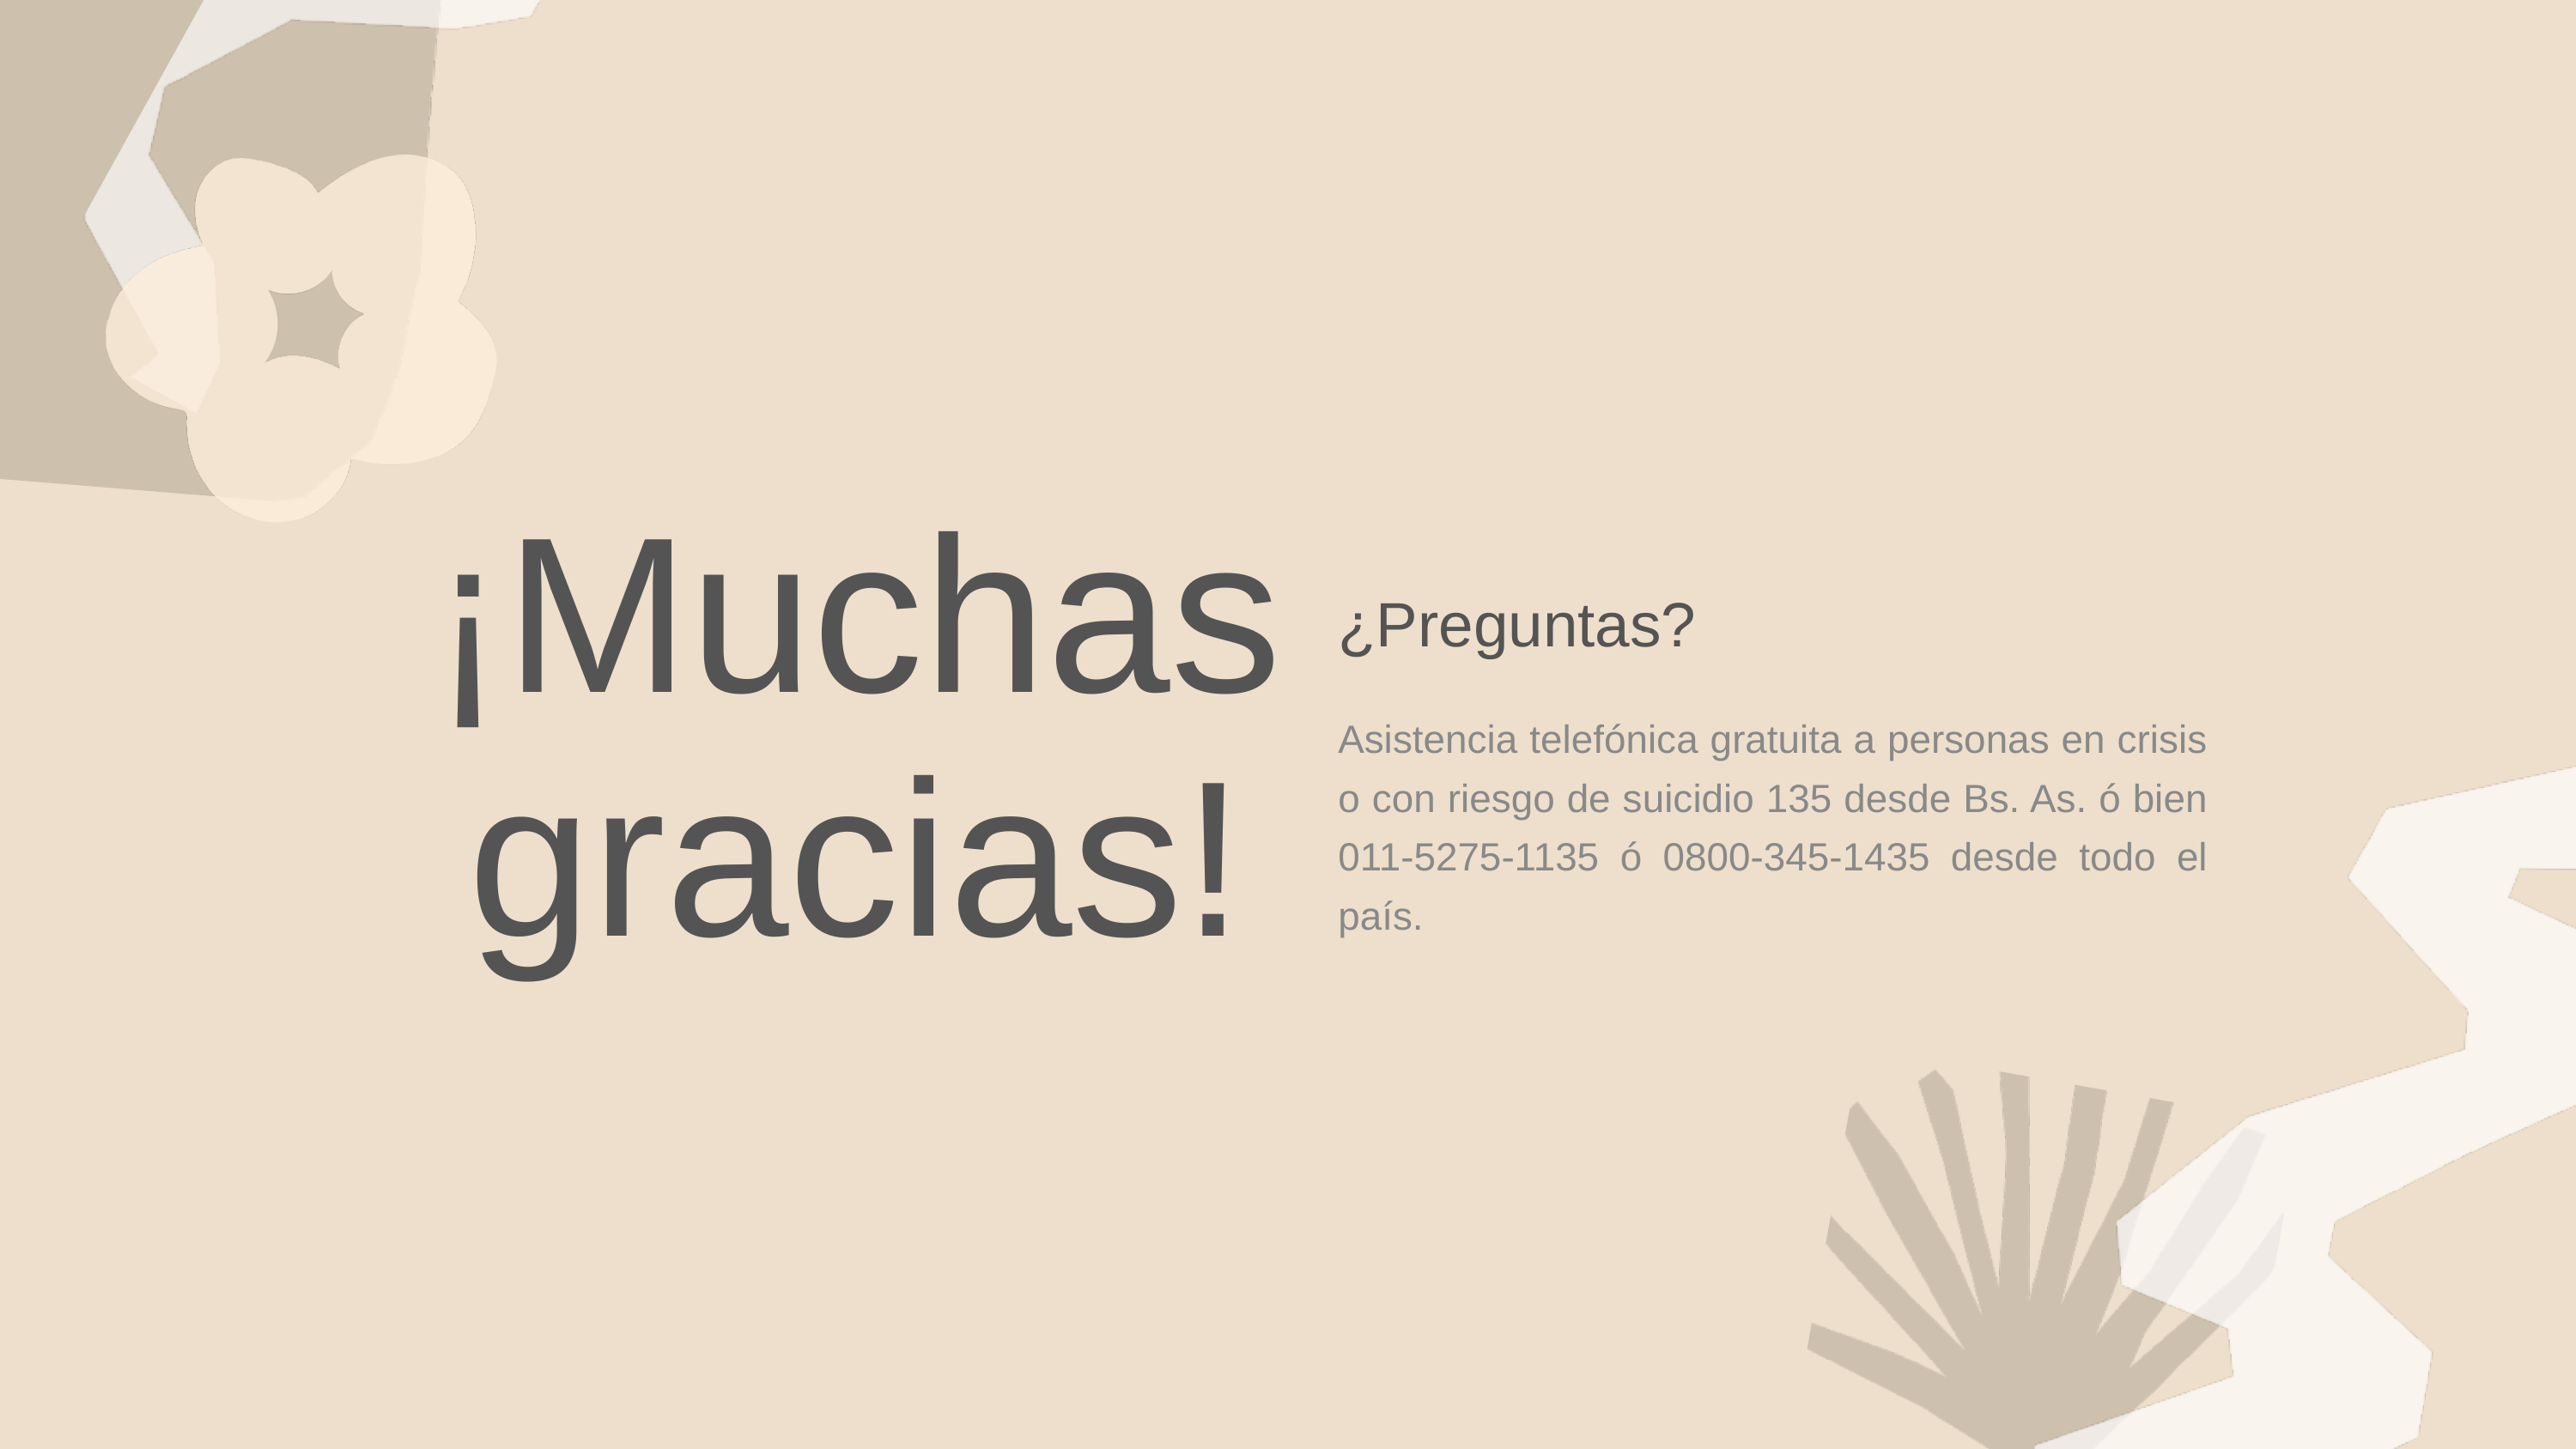

¡Muchas gracias!
¿Preguntas?
Asistencia telefónica gratuita a personas en crisis o con riesgo de suicidio 135 desde Bs. As. ó bien 011-5275-1135 ó 0800-345-1435 desde todo el país.